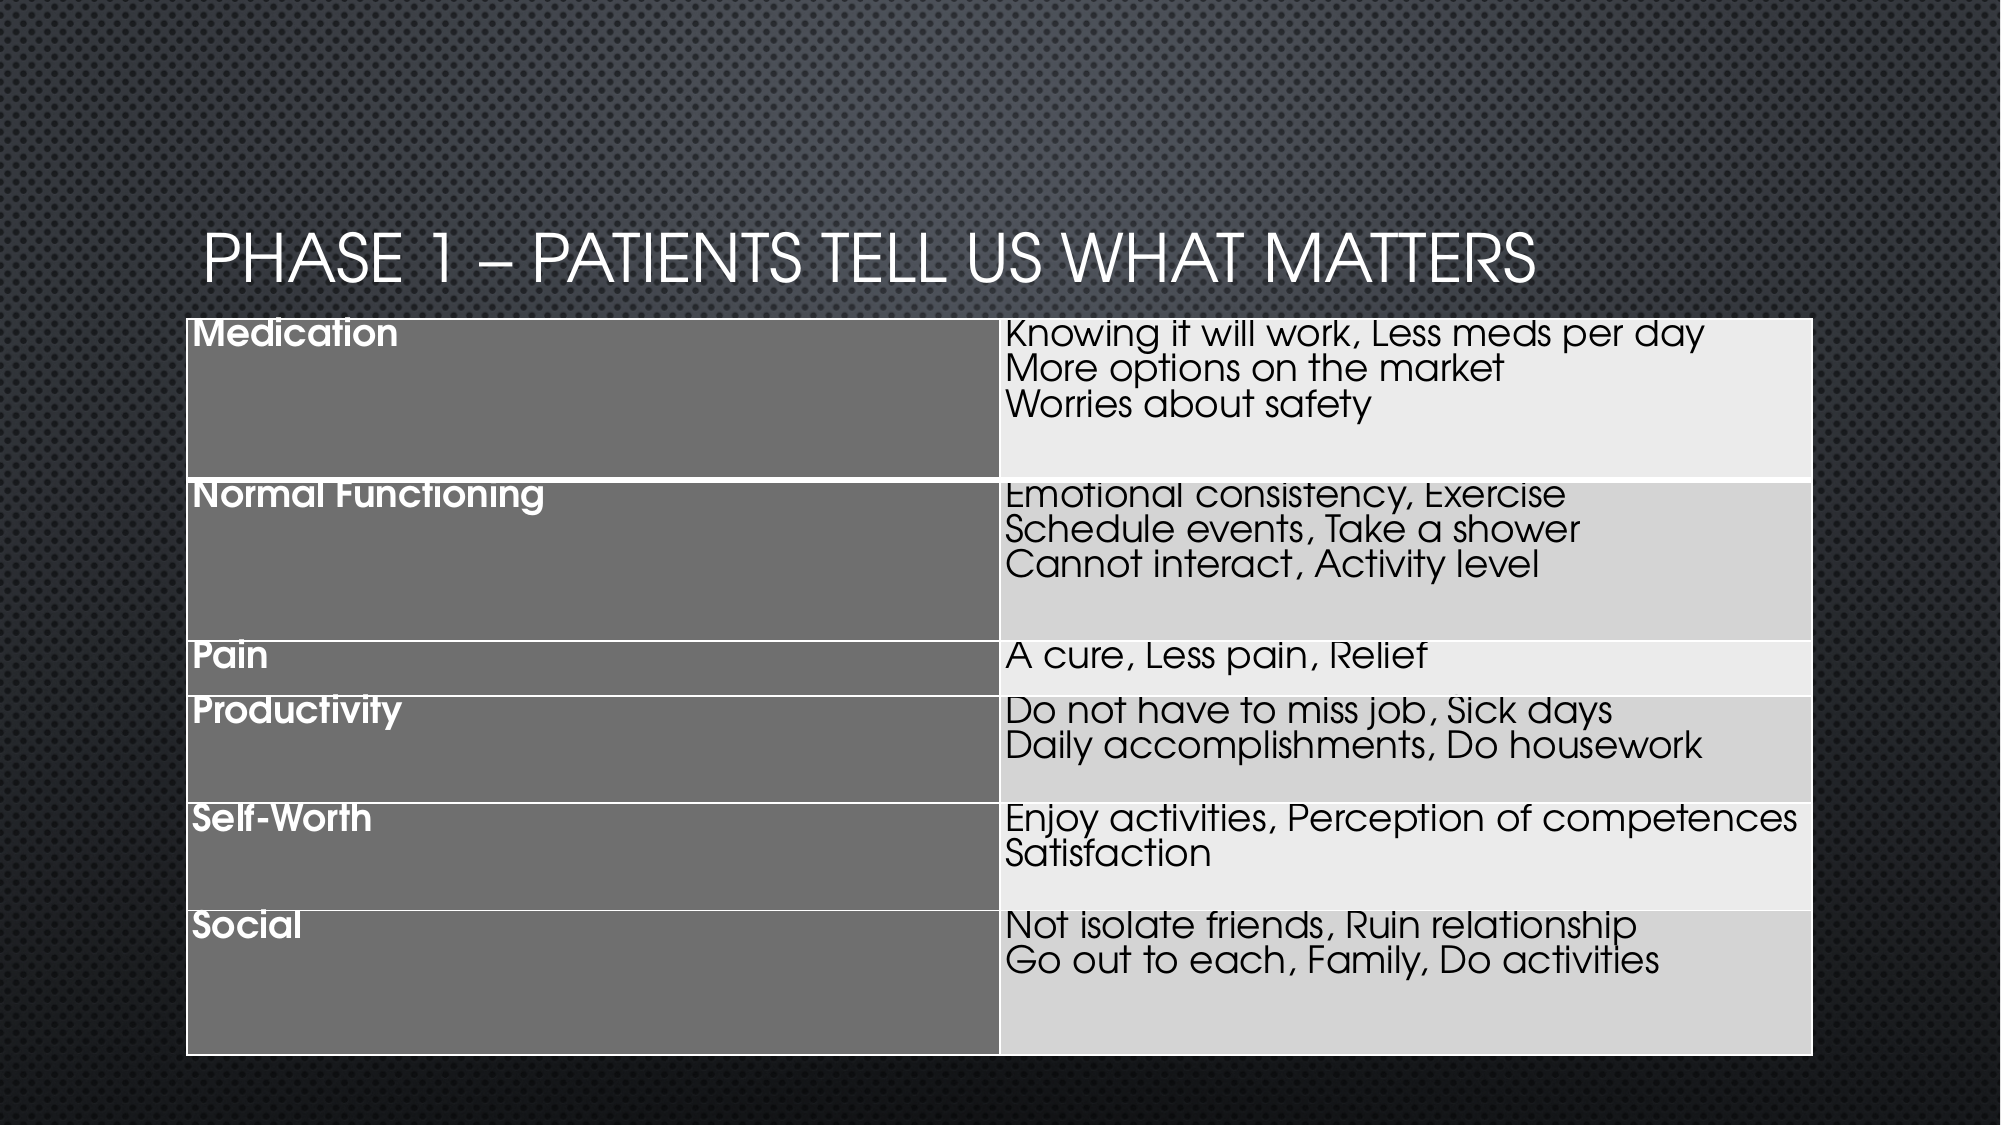

# Phase 1 – Patients tell us what matters
| Medication | Knowing it will work, Less meds per day More options on the market Worries about safety |
| --- | --- |
| Normal Functioning | Emotional consistency, Exercise Schedule events, Take a shower Cannot interact, Activity level |
| Pain | A cure, Less pain, Relief |
| Productivity | Do not have to miss job, Sick days Daily accomplishments, Do housework |
| Self-Worth | Enjoy activities, Perception of competences Satisfaction |
| Social | Not isolate friends, Ruin relationship Go out to each, Family, Do activities |